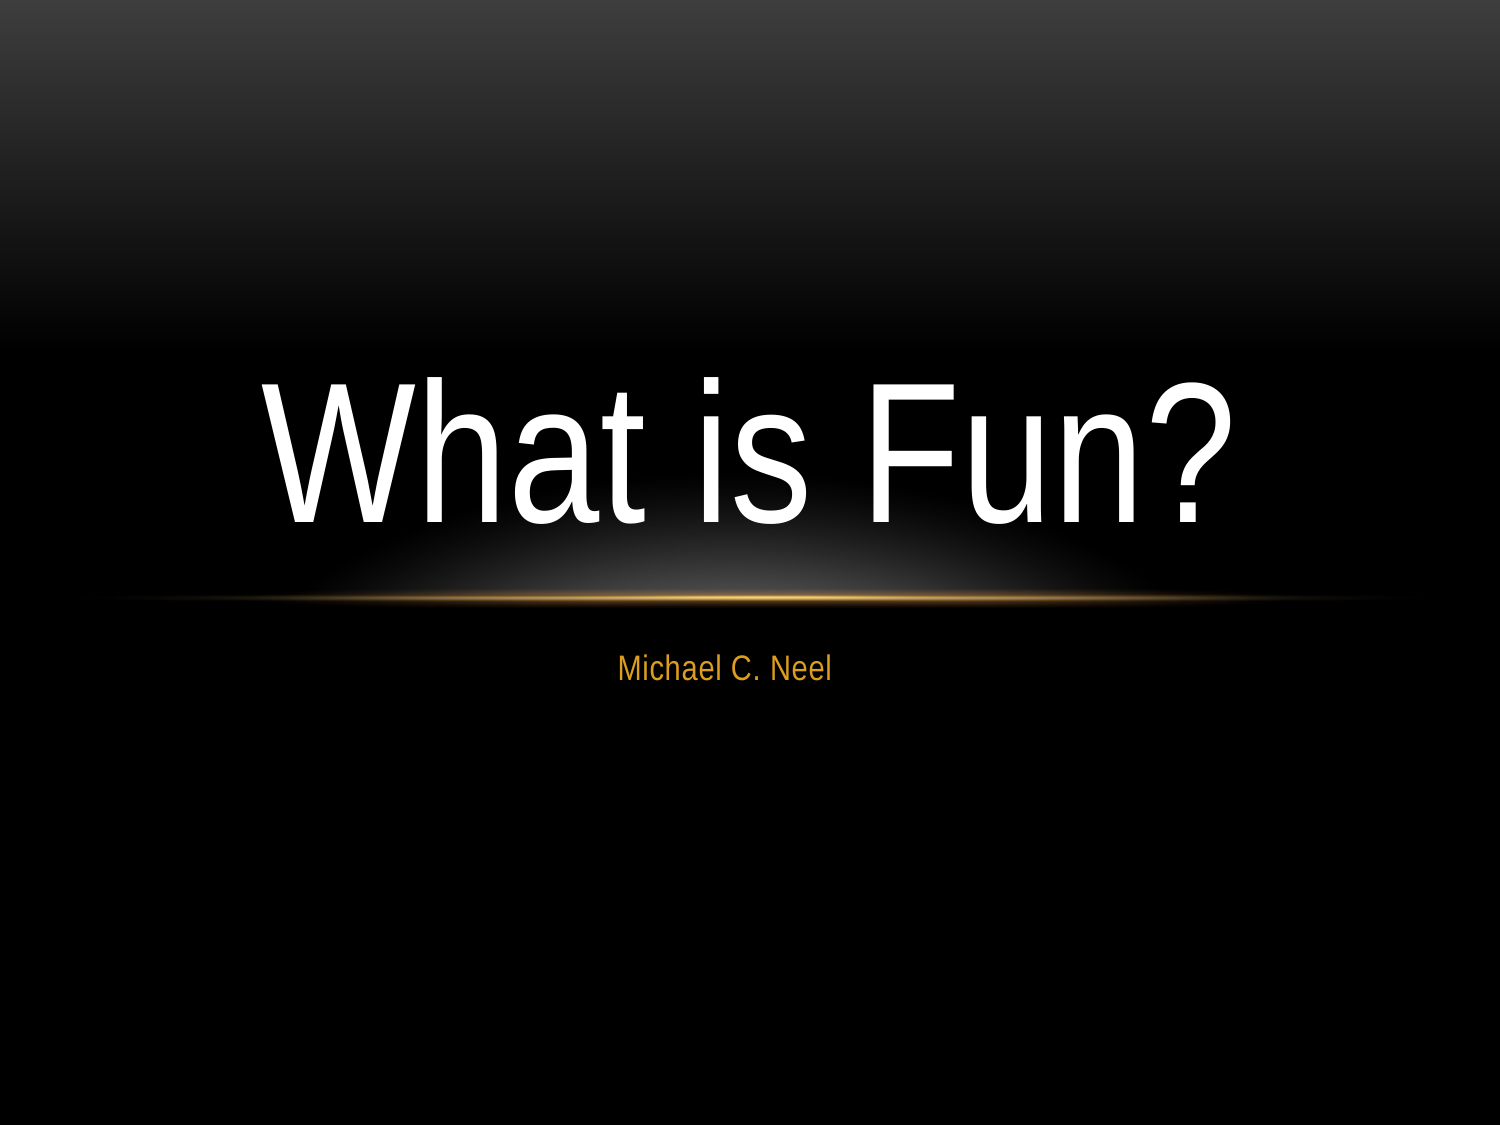

# What is Fun?
Michael C. Neel